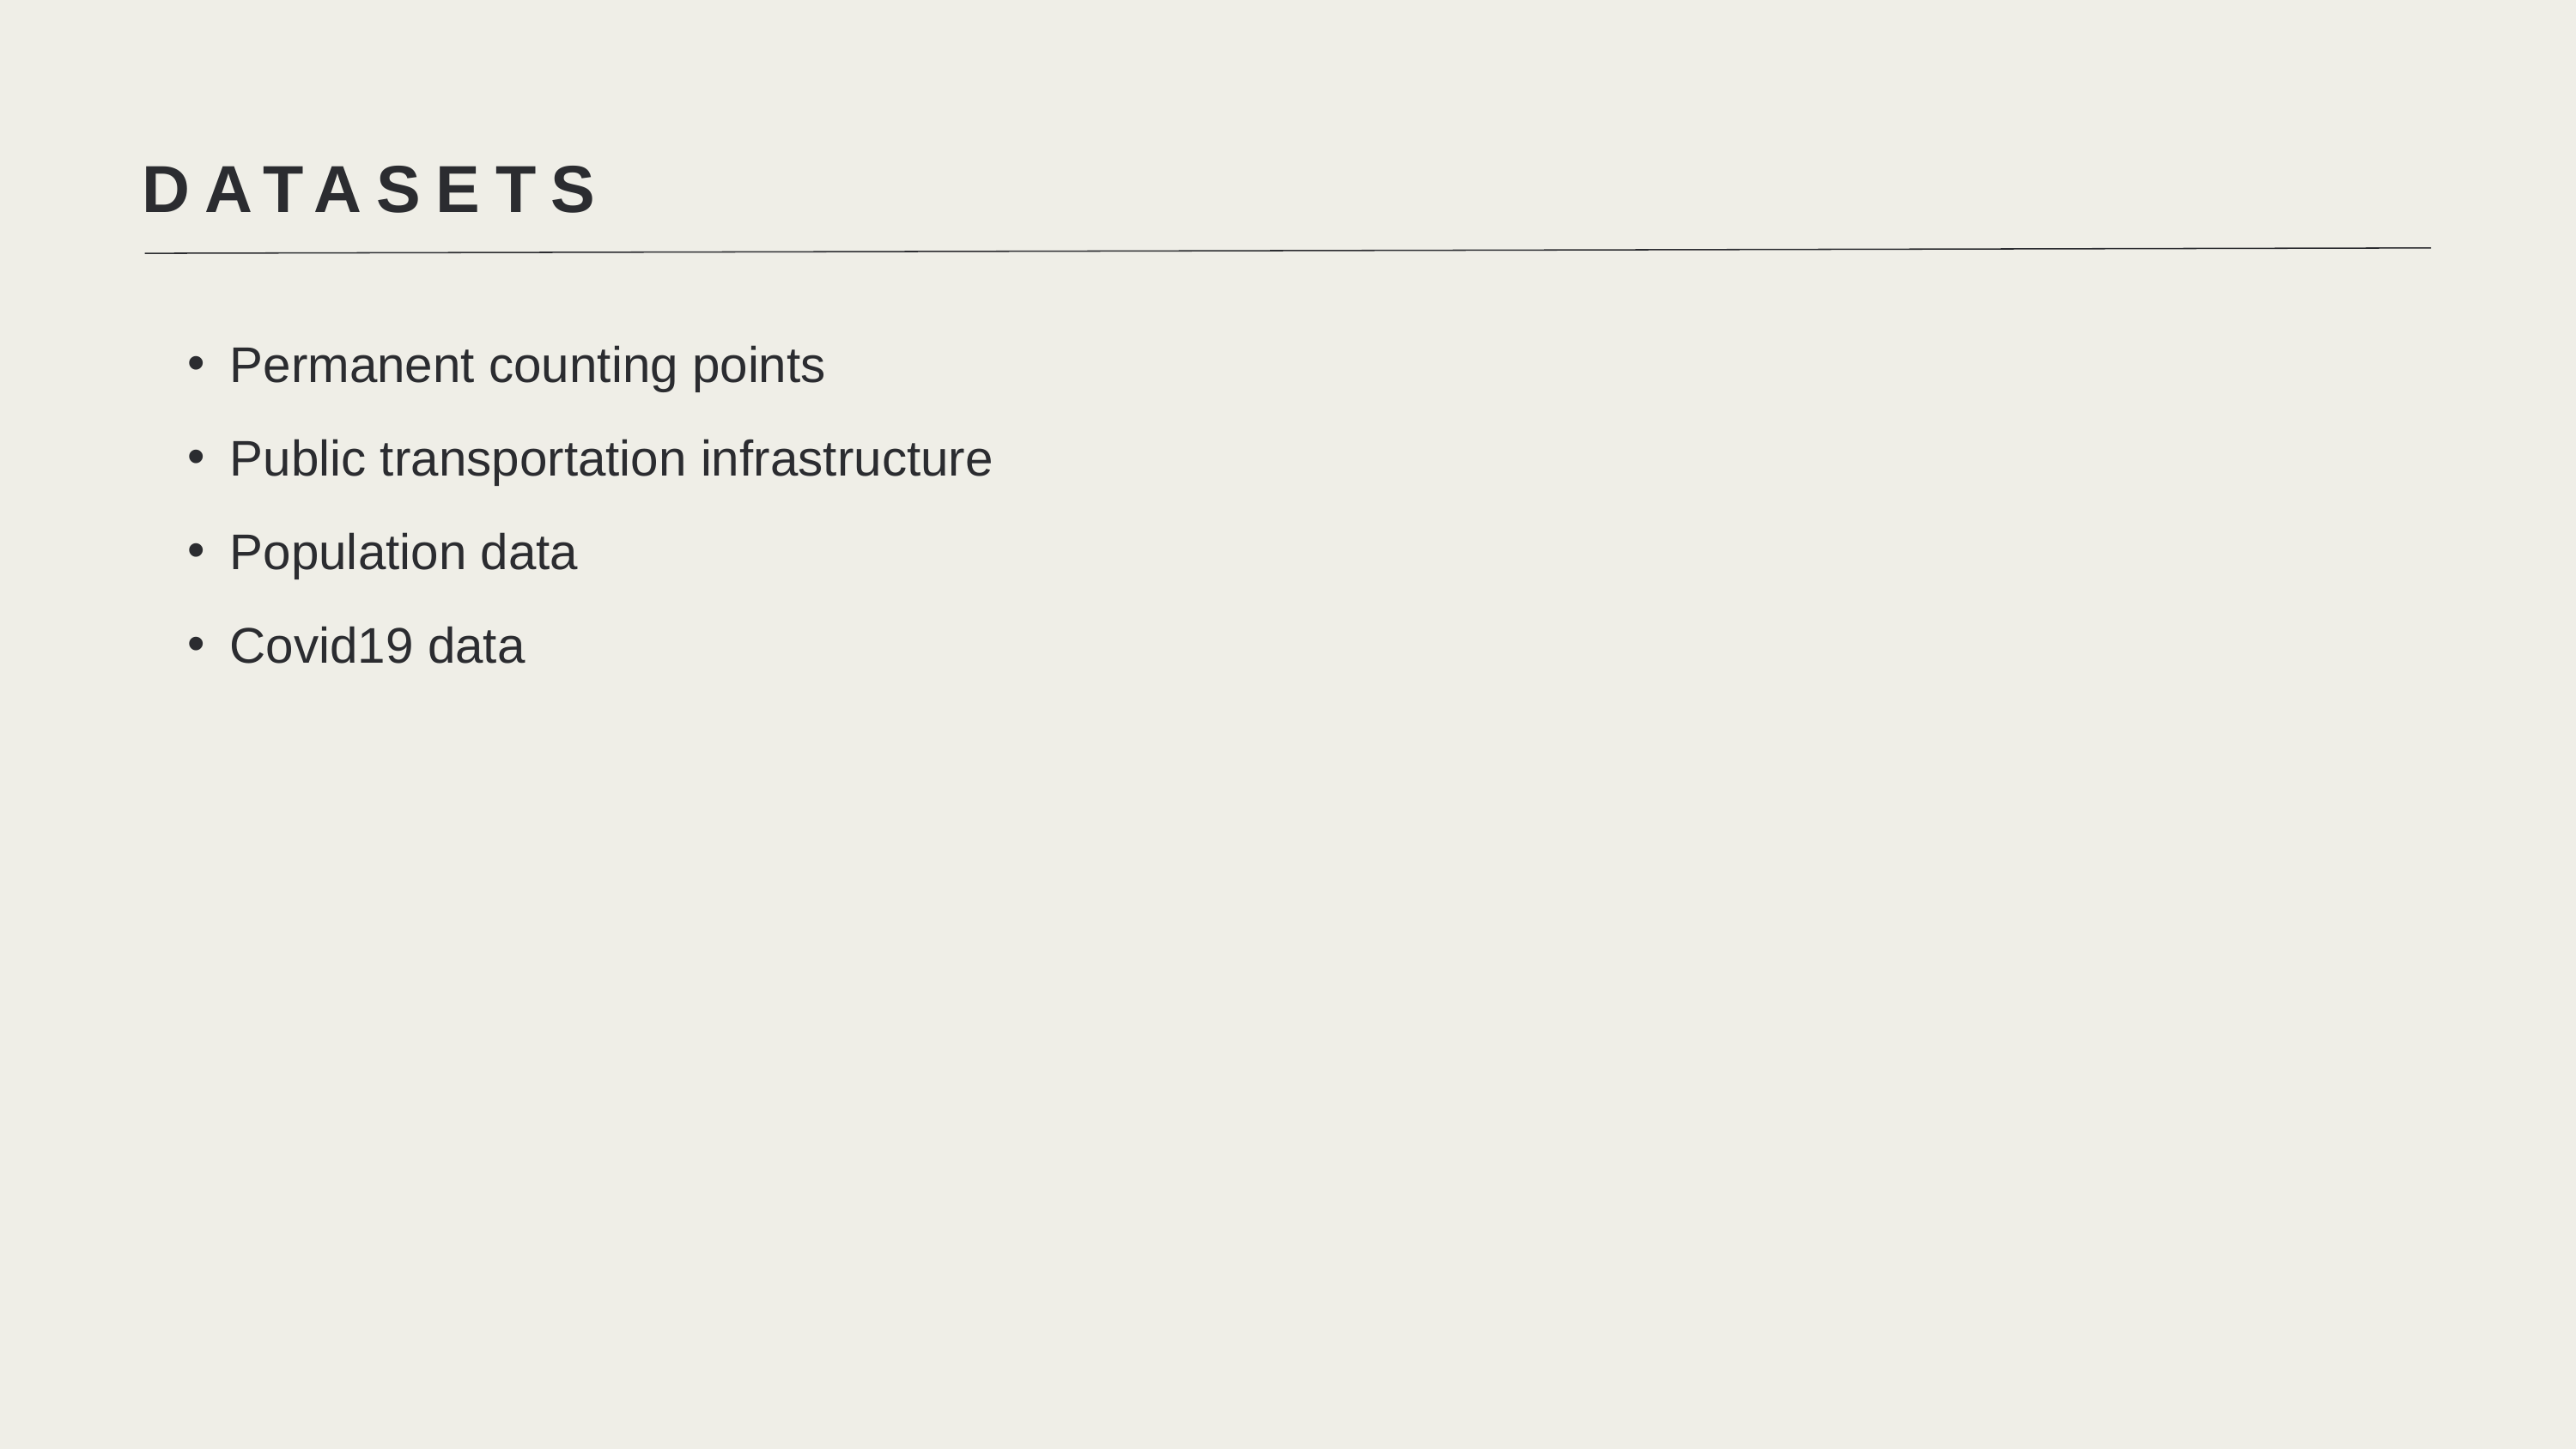

DATASETS

Permanent counting points
Public transportation infrastructure
Population data
Covid19 data